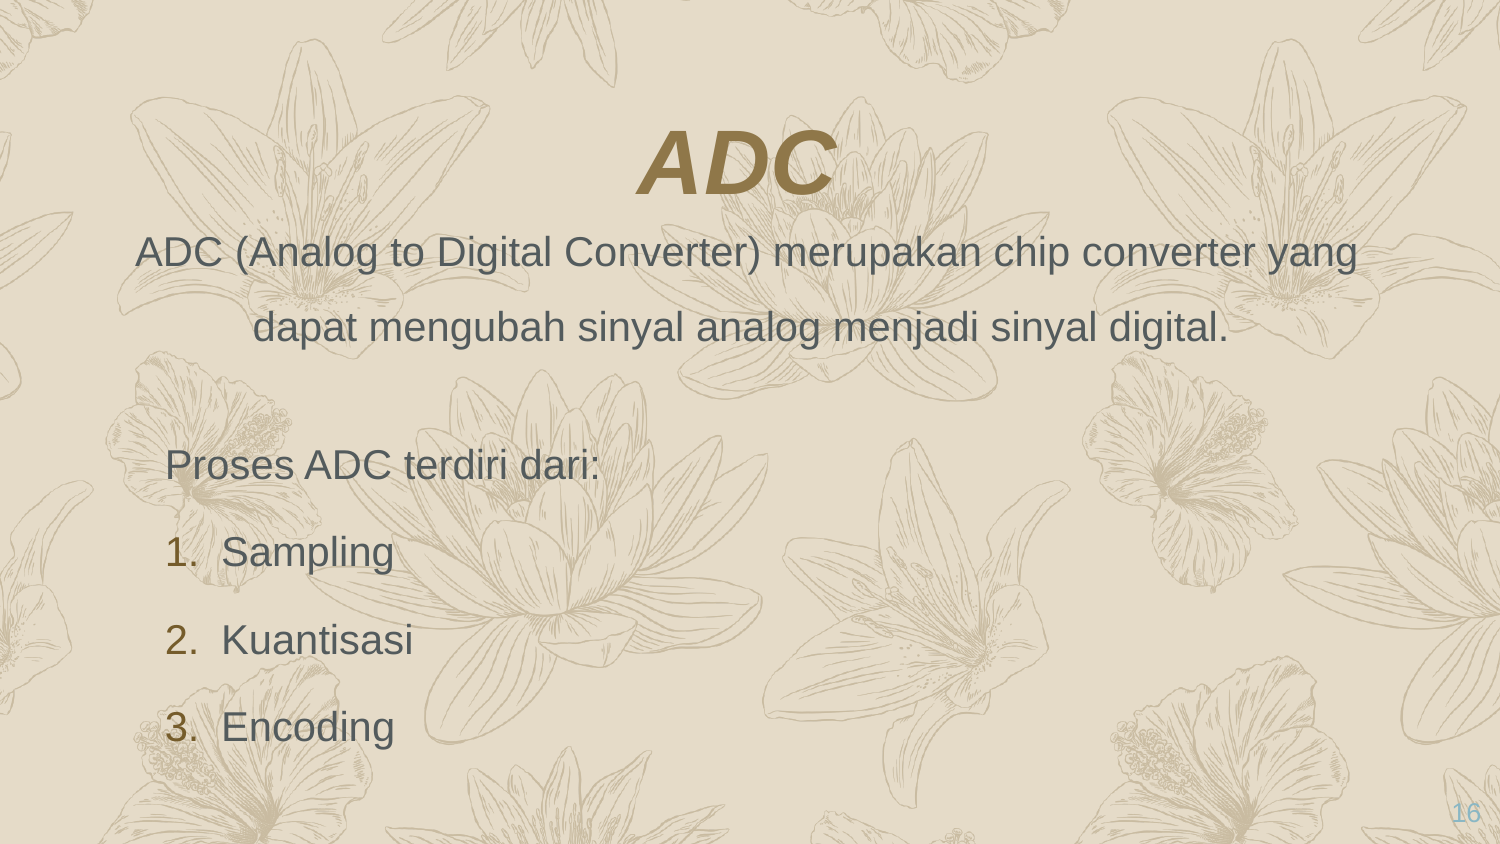

ADC
ADC (Analog to Digital Converter) merupakan chip converter yang dapat mengubah sinyal analog menjadi sinyal digital.
Proses ADC terdiri dari:
Sampling
Kuantisasi
Encoding
16